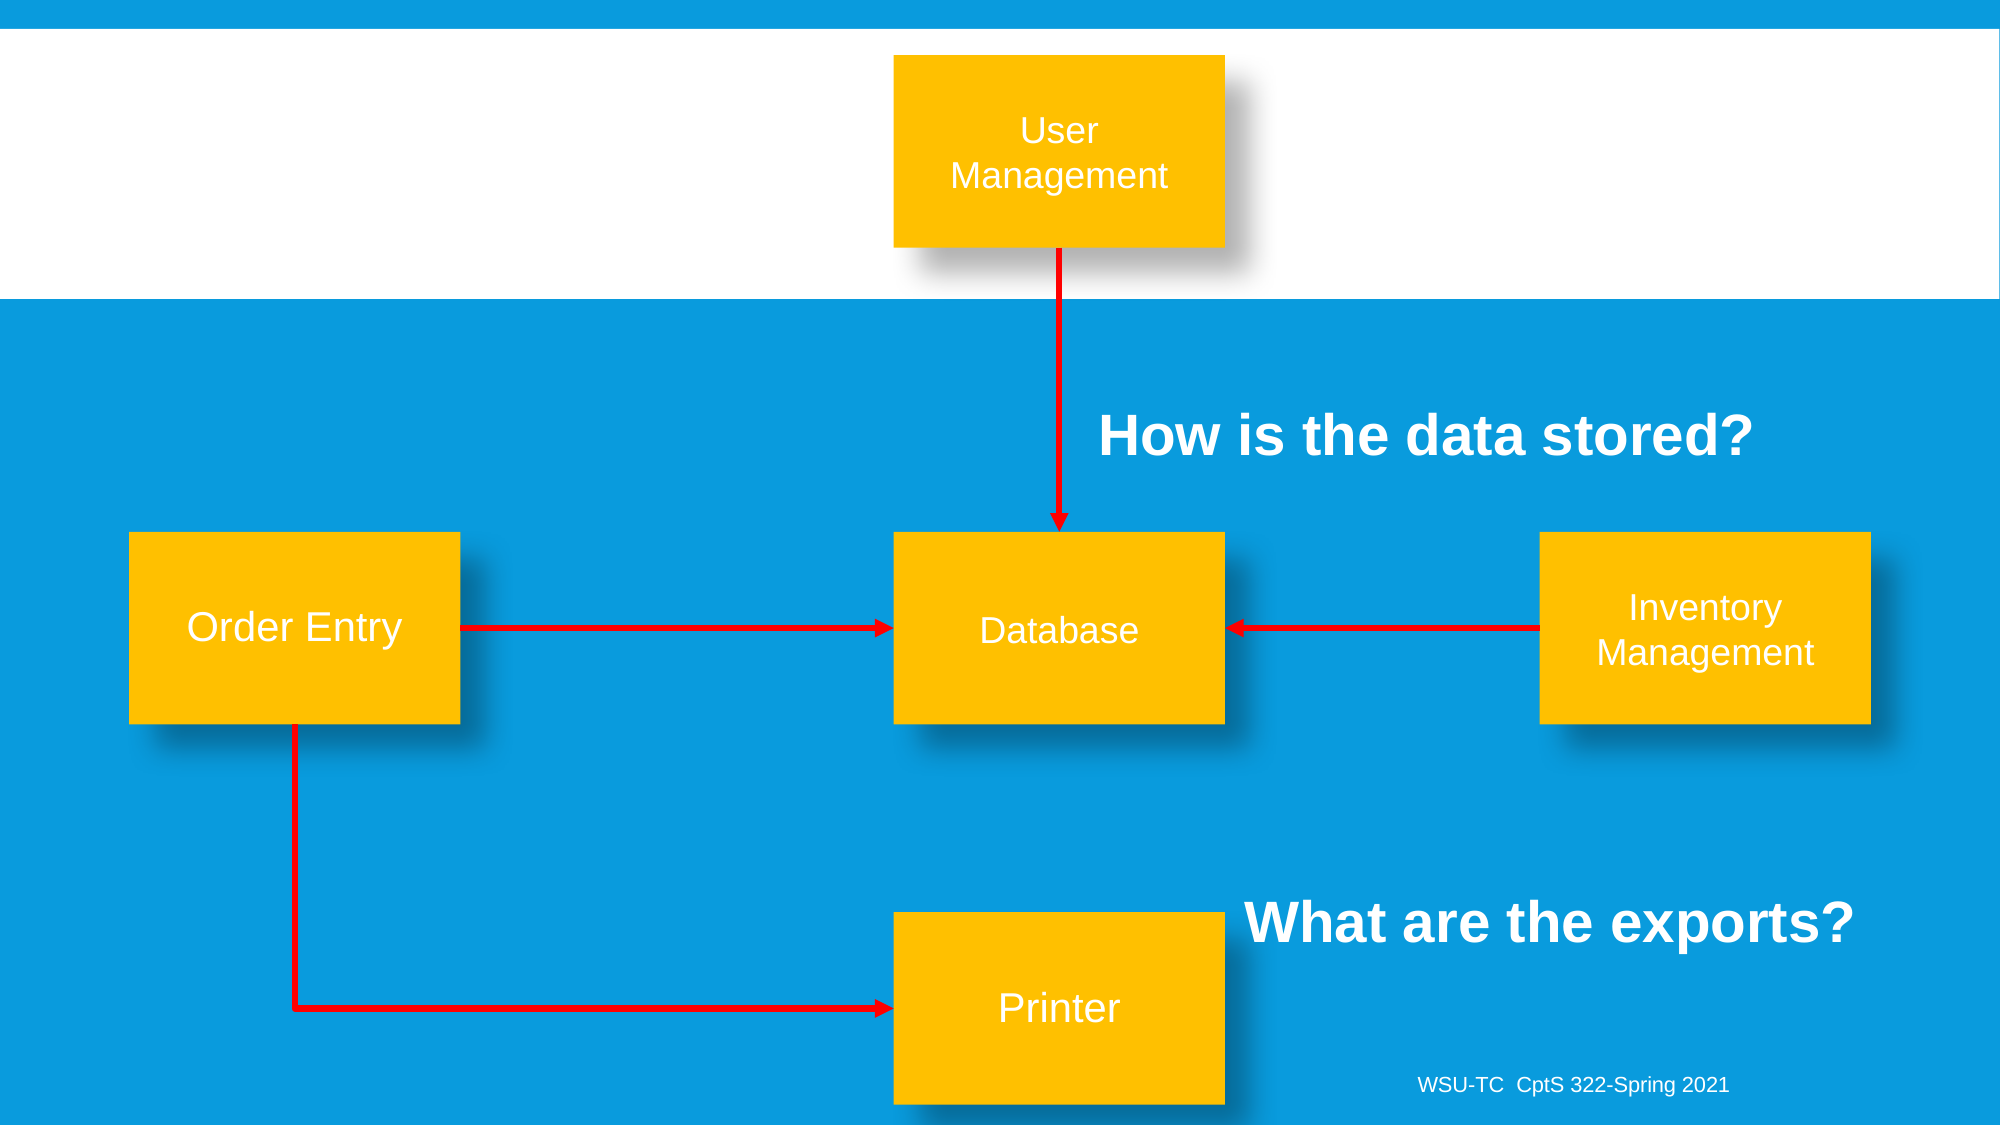

User Management
What are the interfaces?
How is the data stored?
Order Entry
Inventory Management
Database
What are the exports?
Printer
WSU-TC  CptS 322-Spring 2021